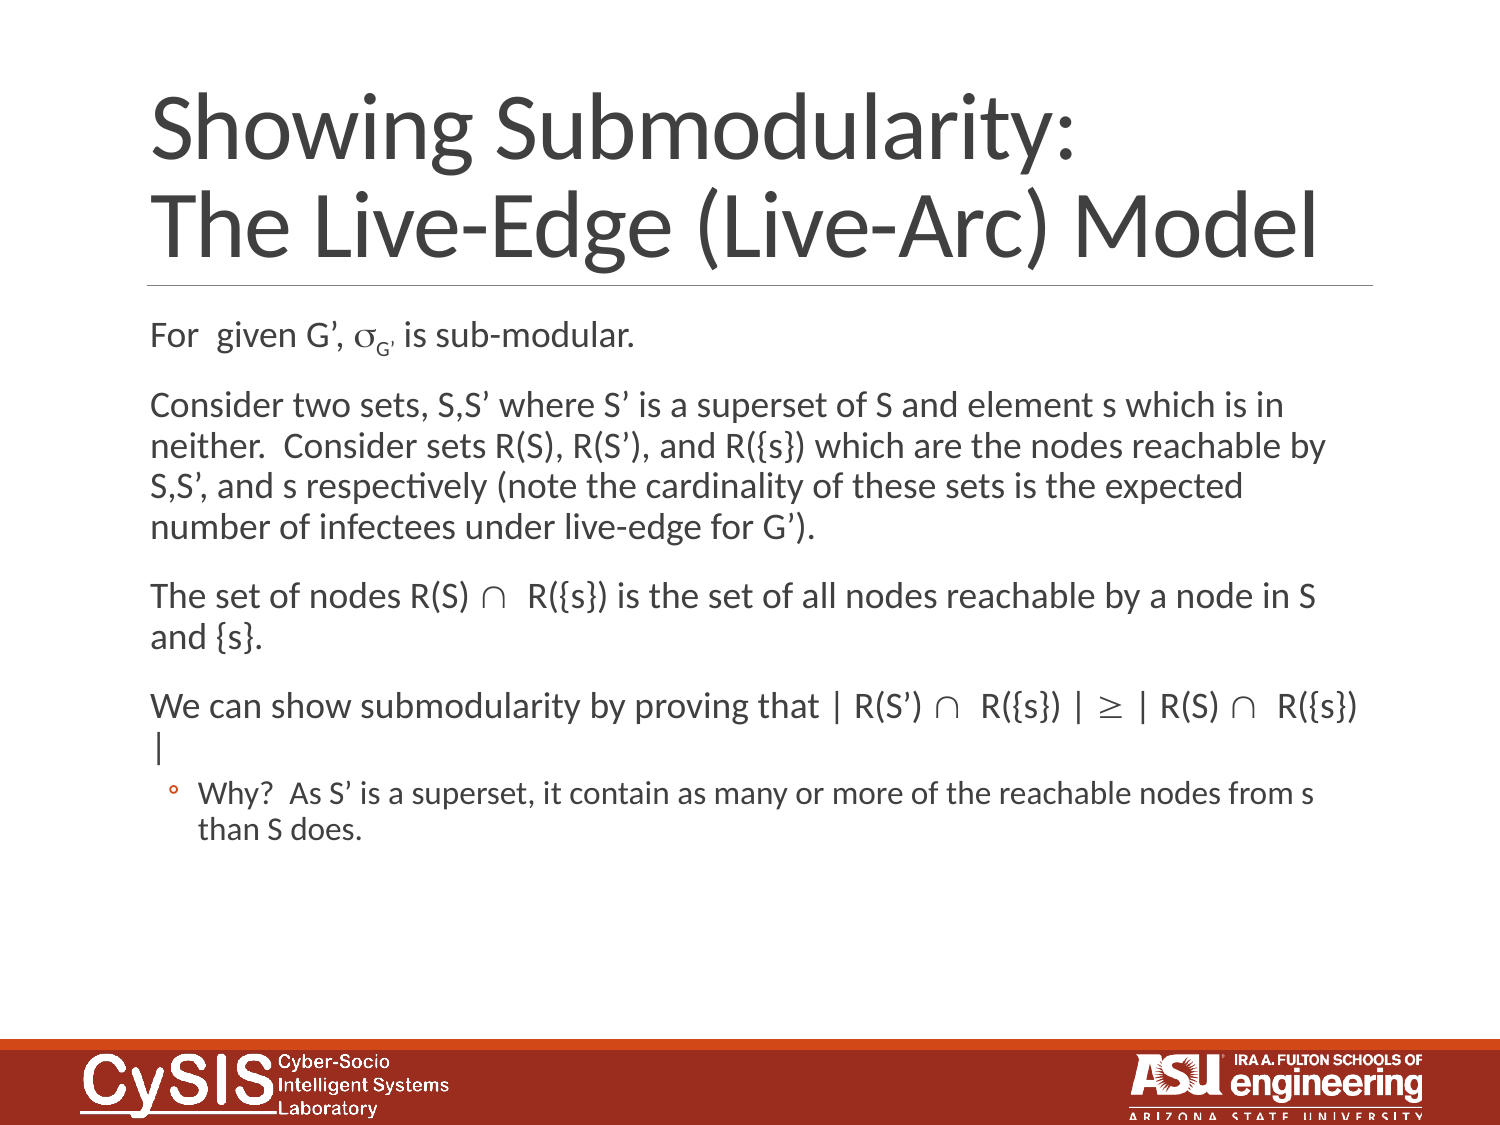

# Showing Submodularity: The Live-Edge (Live-Arc) Model
For  given G’, σG’ is sub-modular.
Consider two sets, S,S’ where S’ is a superset of S and element s which is in neither.  Consider sets R(S), R(S’), and R({s}) which are the nodes reachable by S,S’, and s respectively (note the cardinality of these sets is the expected number of infectees under live-edge for G’).
The set of nodes R(S) ∩ R({s}) is the set of all nodes reachable by a node in S and {s}.
We can show submodularity by proving that | R(S’) ∩ R({s}) | ≥ | R(S) ∩ R({s}) |
Why?  As S’ is a superset, it contain as many or more of the reachable nodes from s than S does.